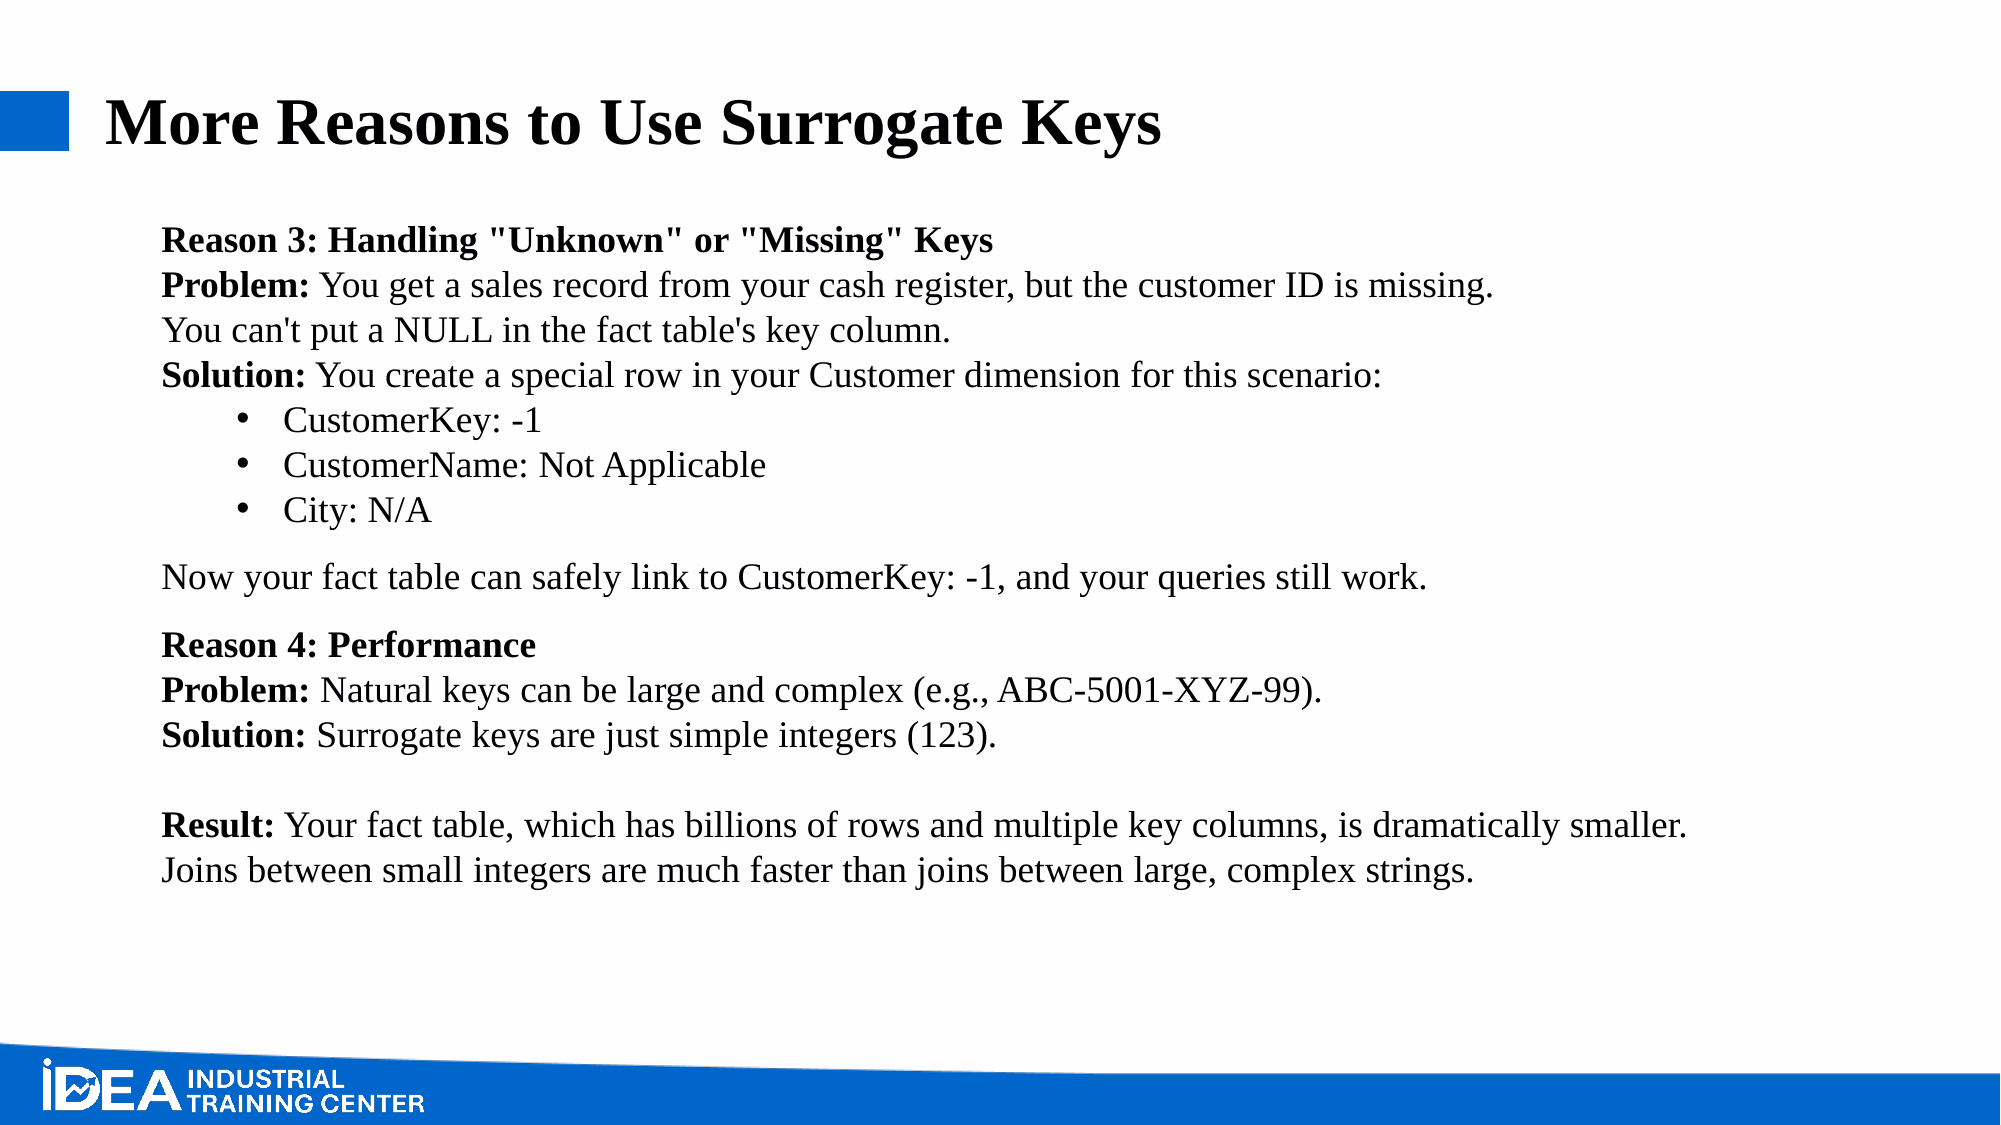

# More Reasons to Use Surrogate Keys
Reason 3: Handling "Unknown" or "Missing" Keys
Problem: You get a sales record from your cash register, but the customer ID is missing.
You can't put a NULL in the fact table's key column.
Solution: You create a special row in your Customer dimension for this scenario:
CustomerKey: -1
CustomerName: Not Applicable
City: N/A
Now your fact table can safely link to CustomerKey: -1, and your queries still work.
Reason 4: Performance
Problem: Natural keys can be large and complex (e.g., ABC-5001-XYZ-99).
Solution: Surrogate keys are just simple integers (123).

Result: Your fact table, which has billions of rows and multiple key columns, is dramatically smaller.
Joins between small integers are much faster than joins between large, complex strings.